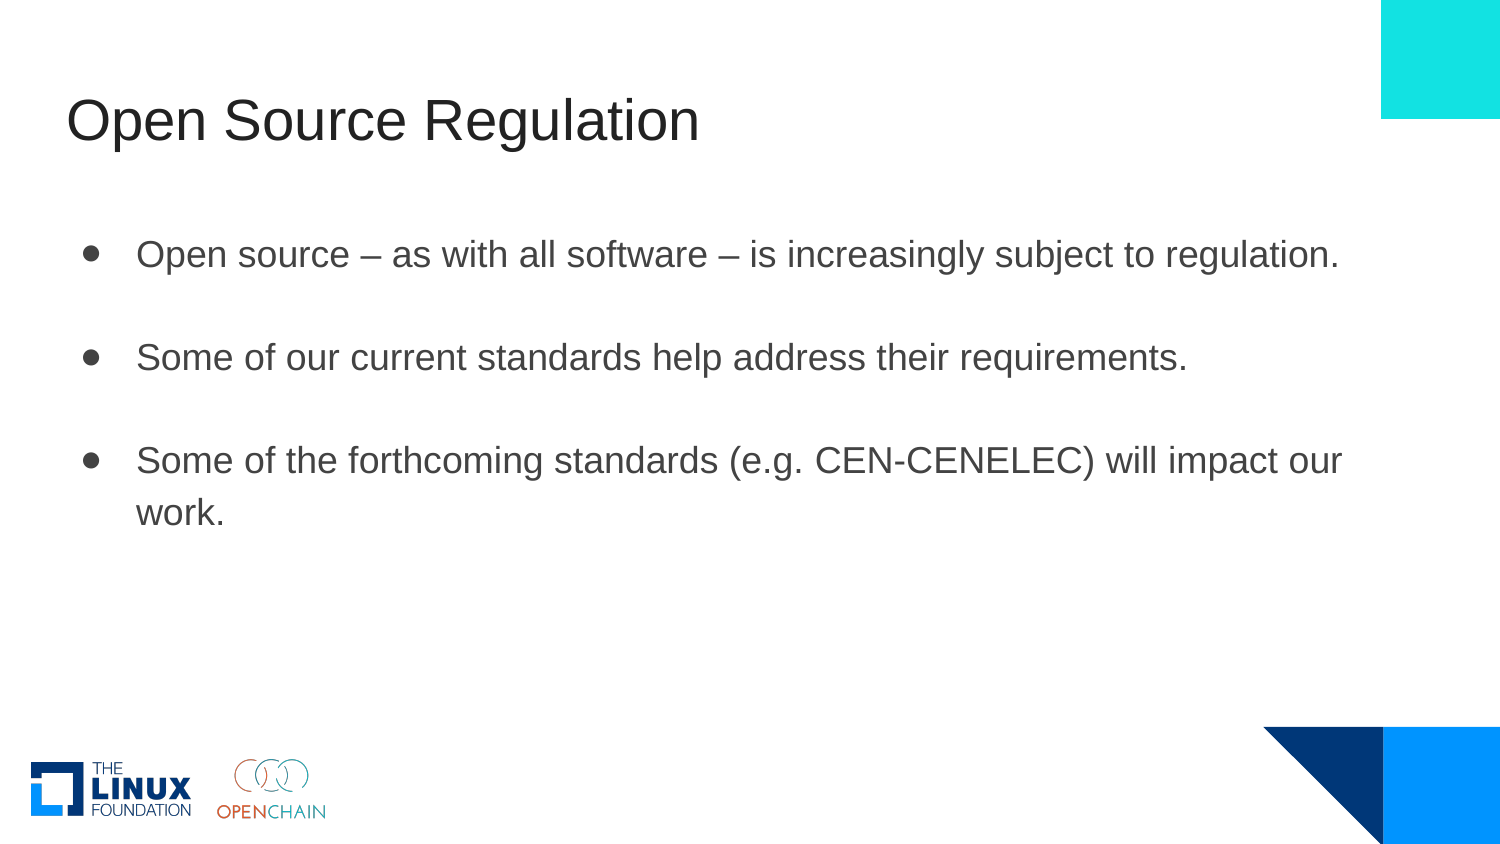

# Open Source Regulation
Open source – as with all software – is increasingly subject to regulation.

Some of our current standards help address their requirements.

Some of the forthcoming standards (e.g. CEN-CENELEC) will impact our work.